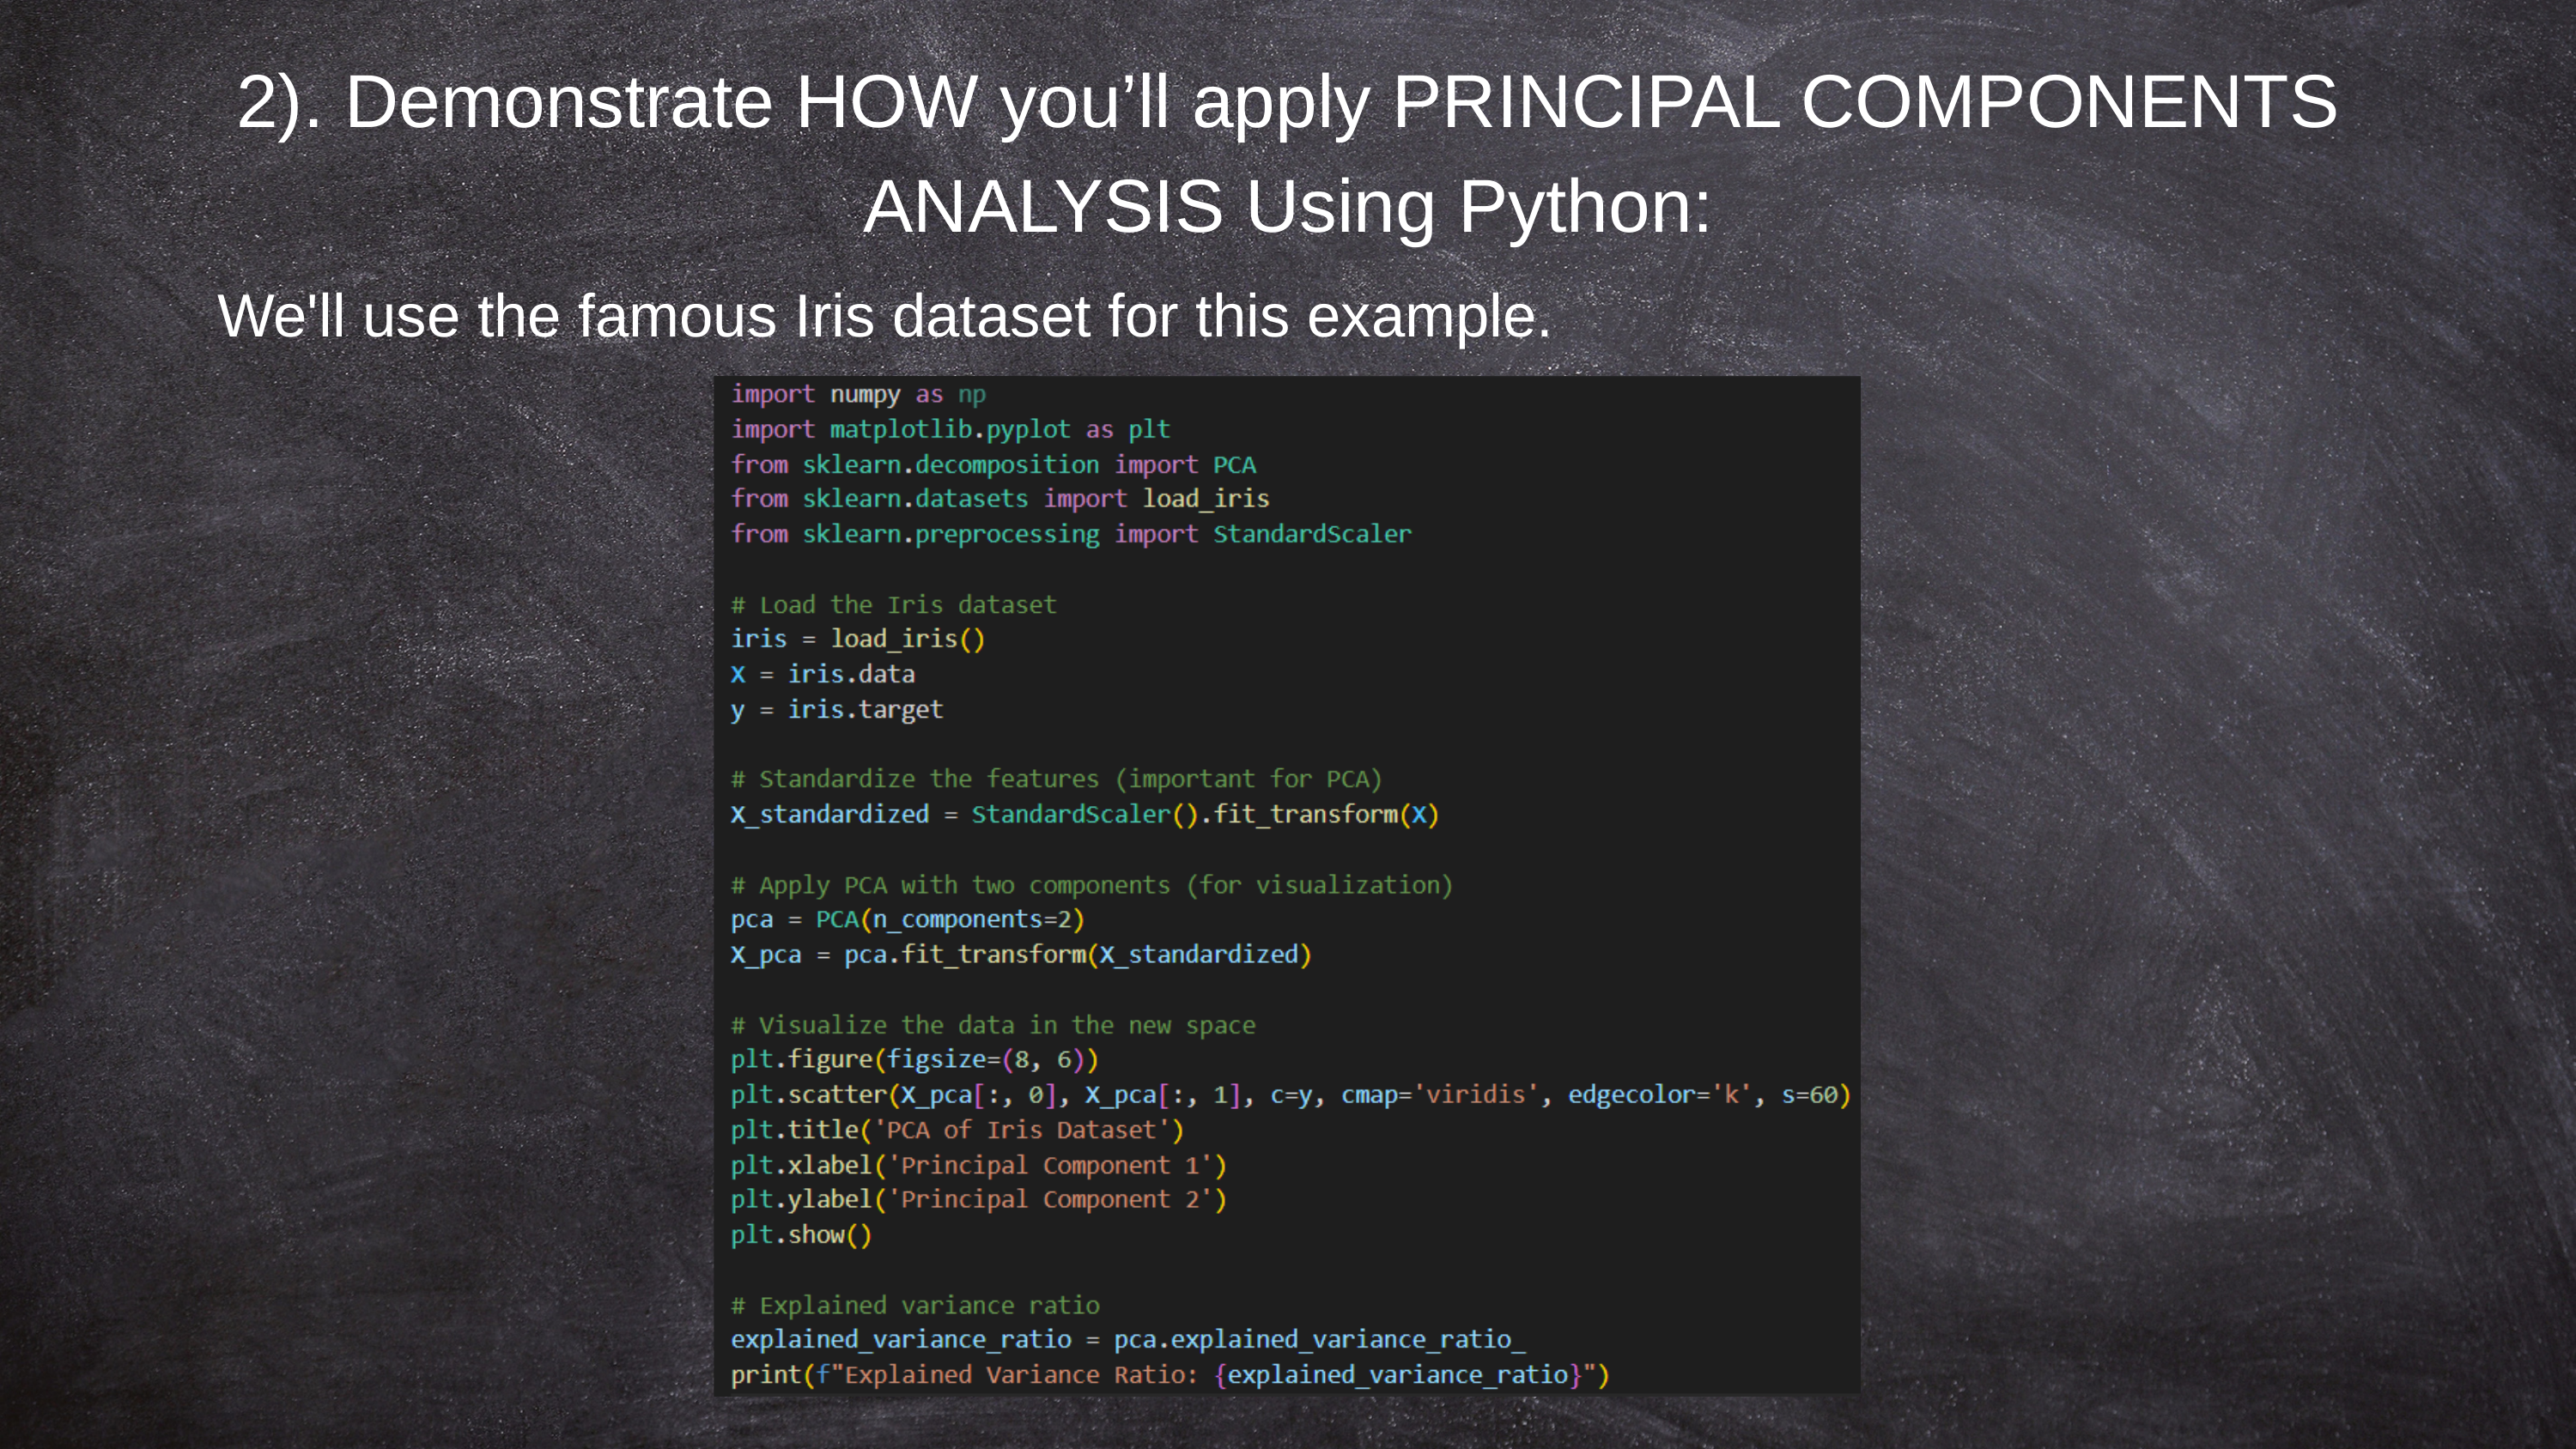

2). Demonstrate HOW you’ll apply PRINCIPAL COMPONENTS ANALYSIS Using Python:
 We'll use the famous Iris dataset for this example.